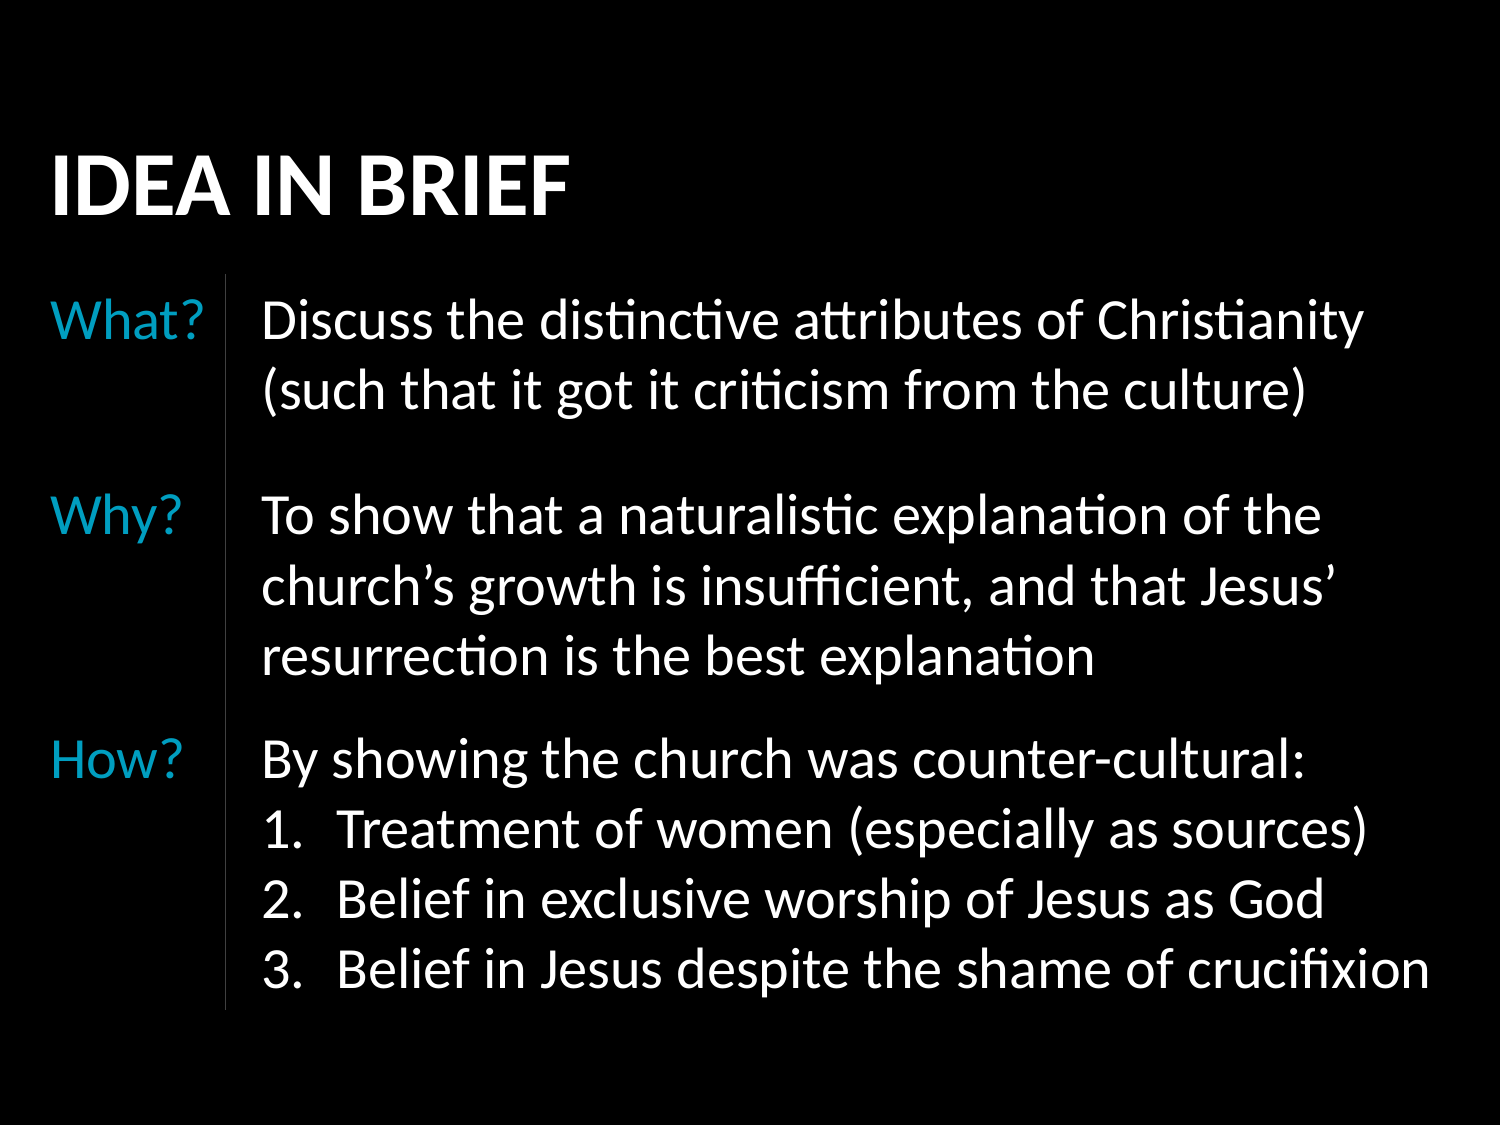

IDEA IN BRIEF
What?
Discuss the distinctive attributes of Christianity (such that it got it criticism from the culture)
Why?
To show that a naturalistic explanation of the church’s growth is insufficient, and that Jesus’ resurrection is the best explanation
How?
By showing the church was counter-cultural:
Treatment of women (especially as sources)
Belief in exclusive worship of Jesus as God
Belief in Jesus despite the shame of crucifixion